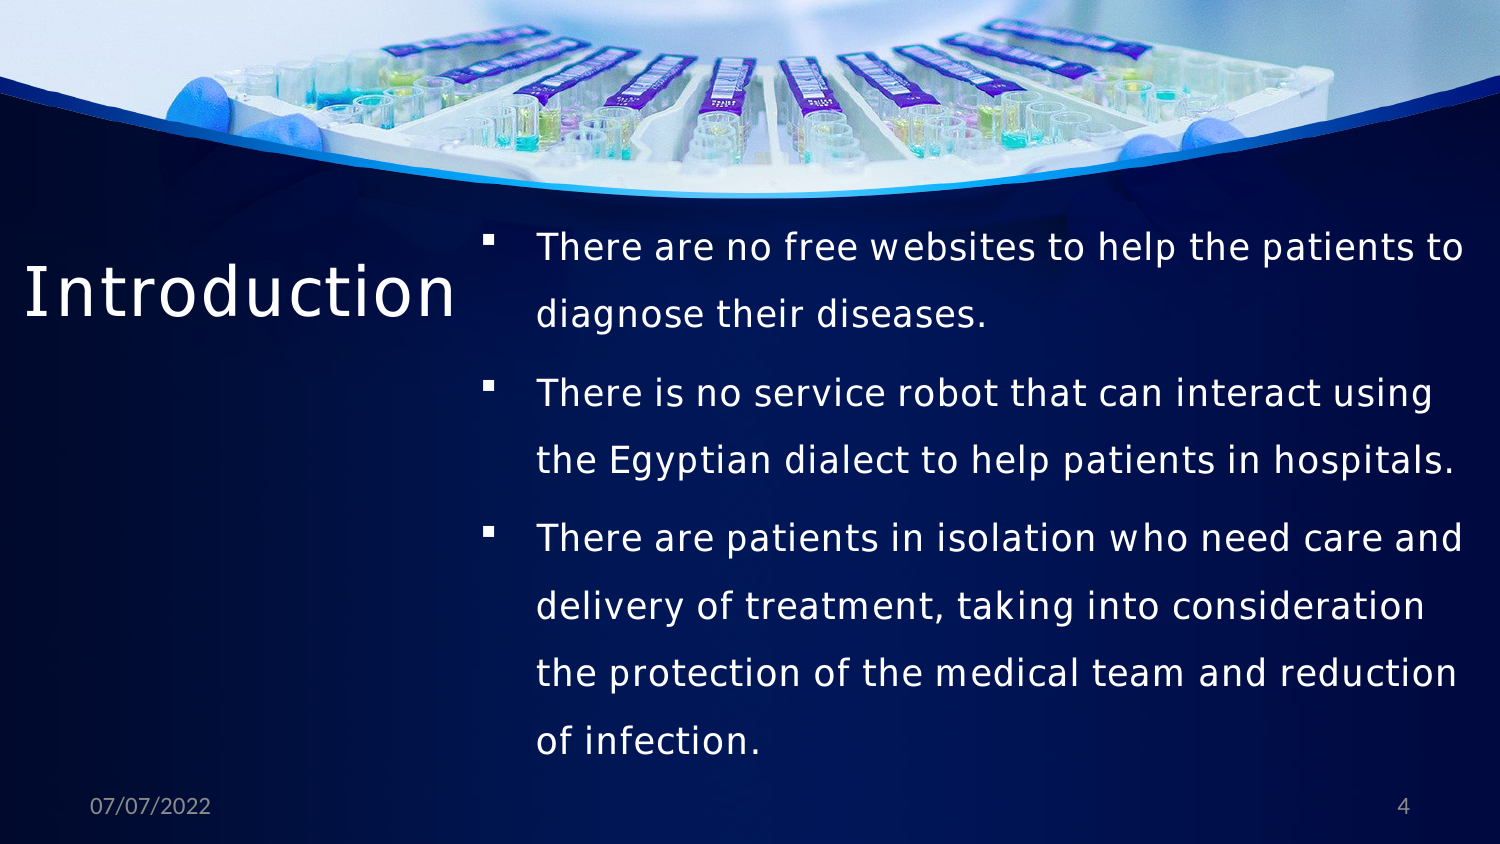

There are no free websites to help the patients to diagnose their diseases.
There is no service robot that can interact using the Egyptian dialect to help patients in hospitals.
There are patients in isolation who need care and delivery of treatment, taking into consideration the protection of the medical team and reduction of infection.
Introduction
07/07/2022
4